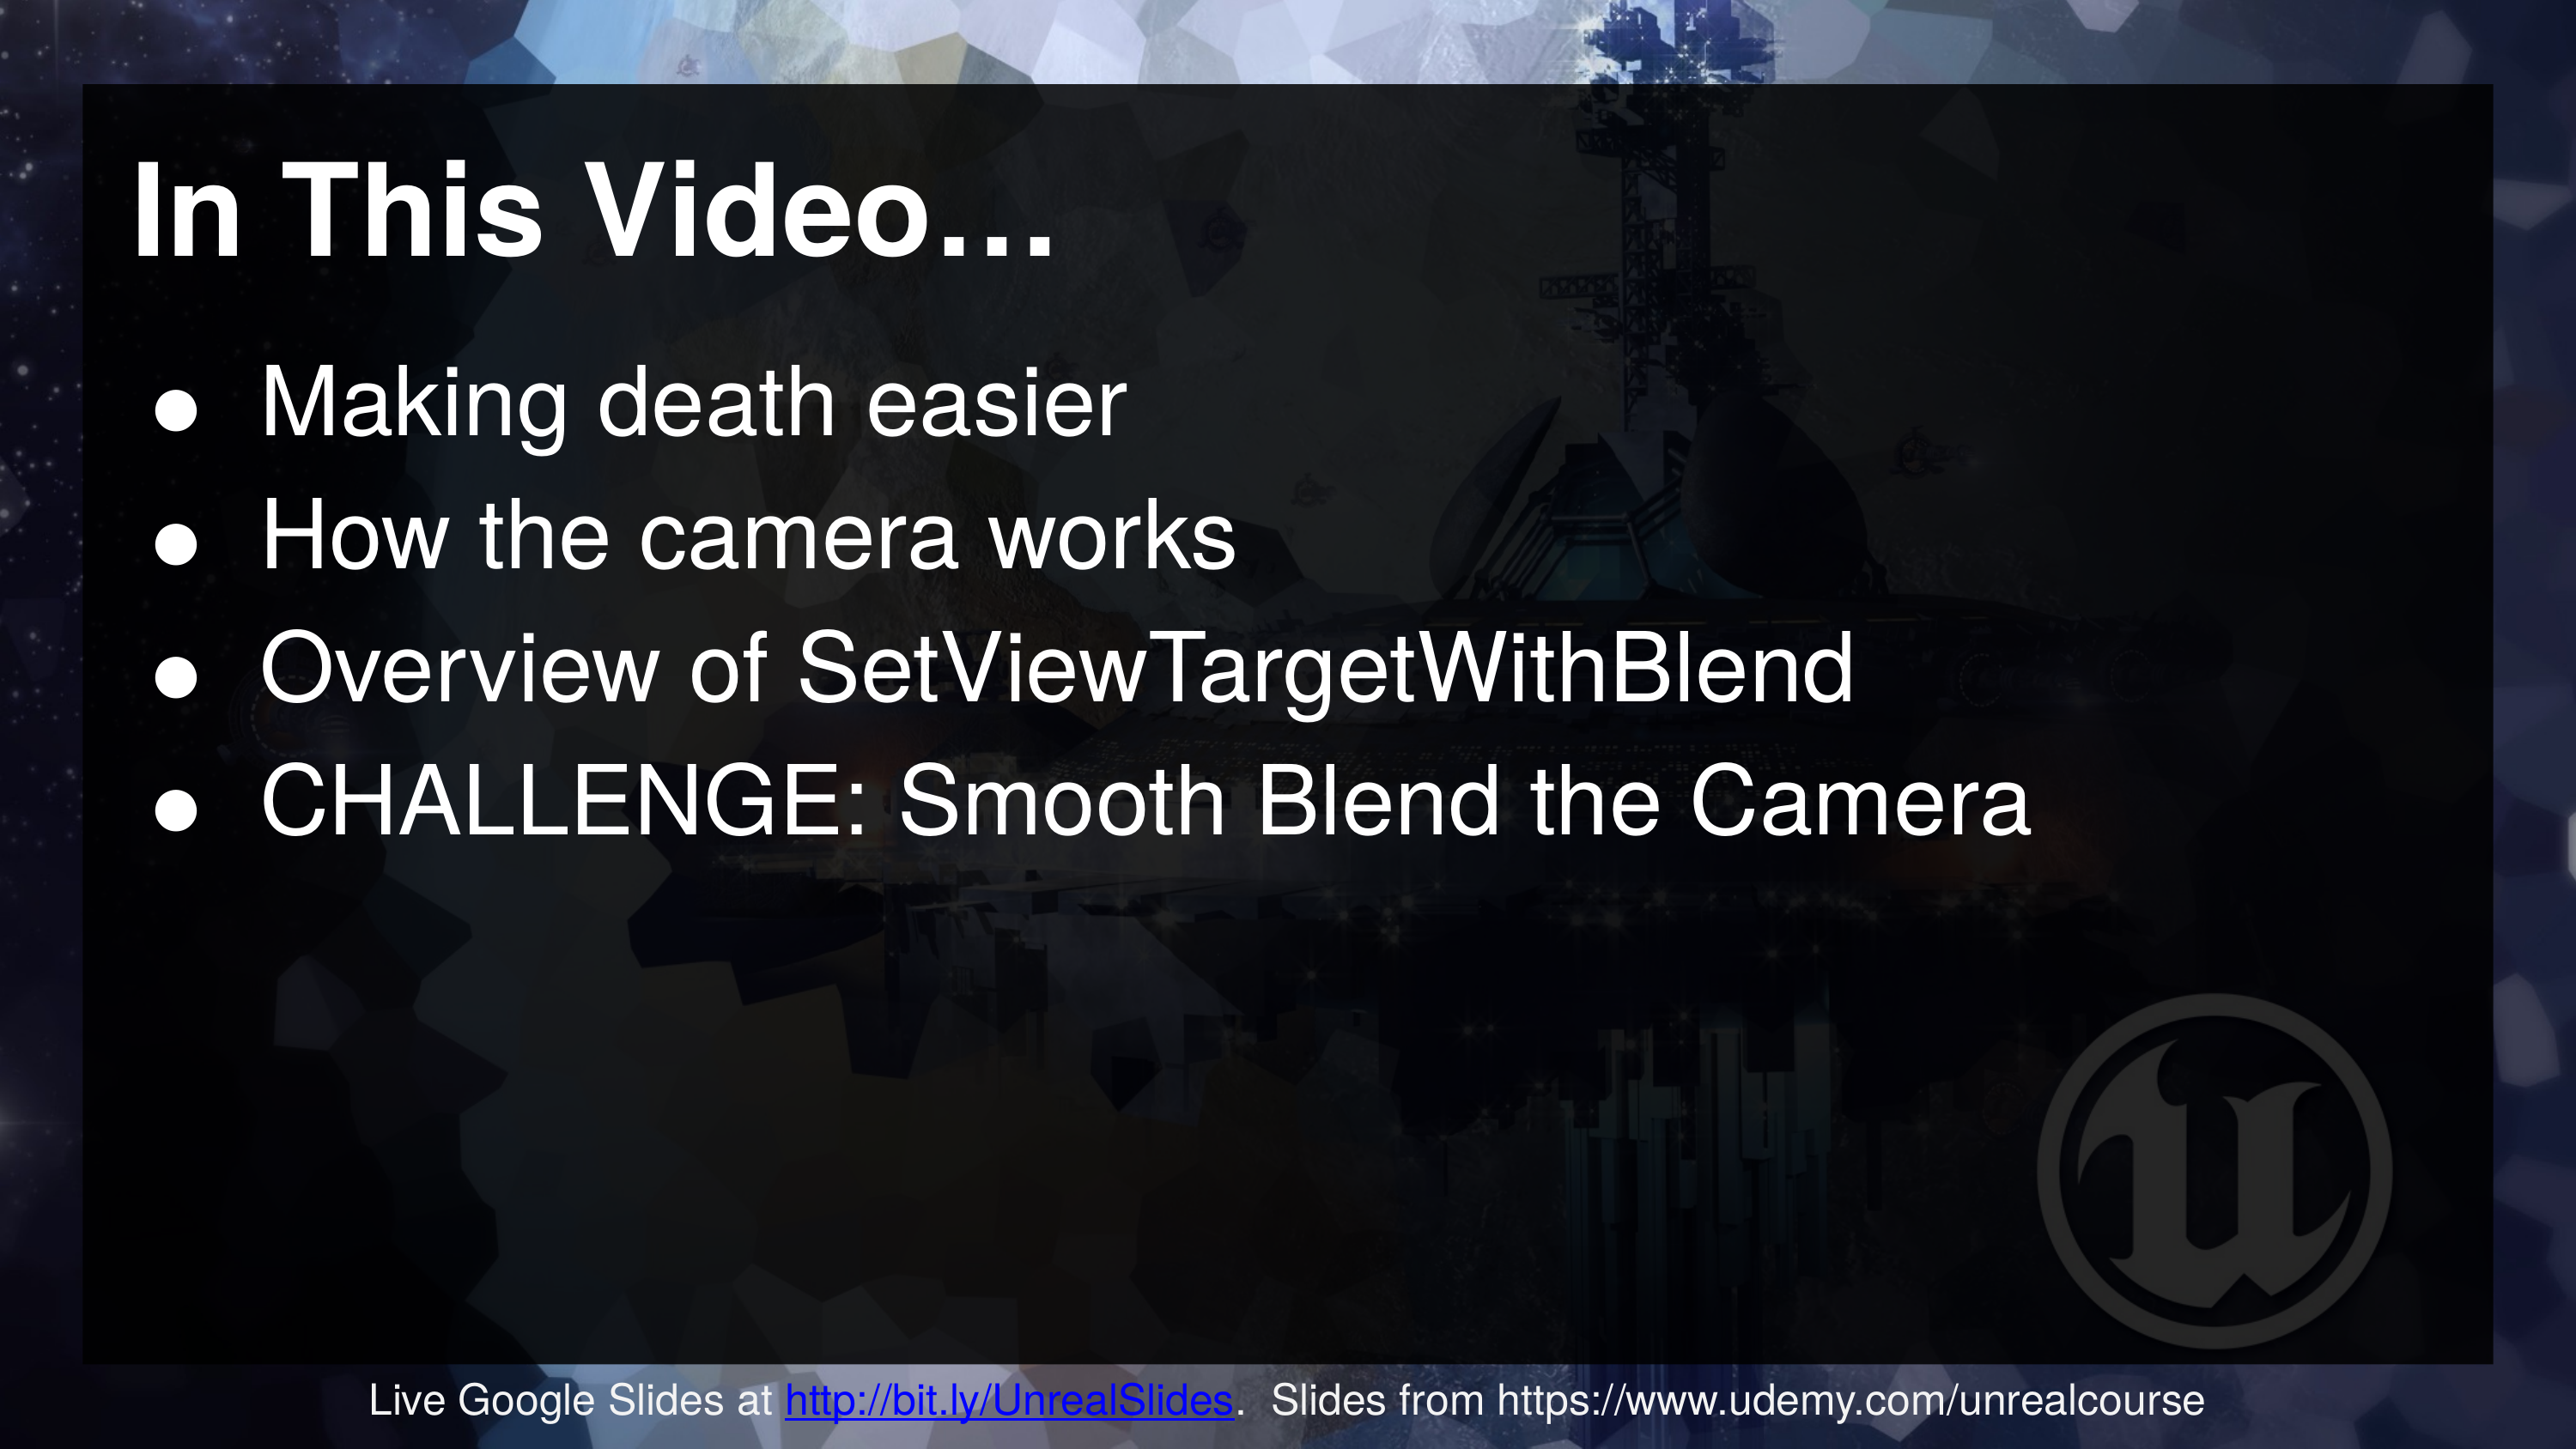

# In This Video…
Making death easier
How the camera works
Overview of SetViewTargetWithBlend
CHALLENGE: Smooth Blend the Camera